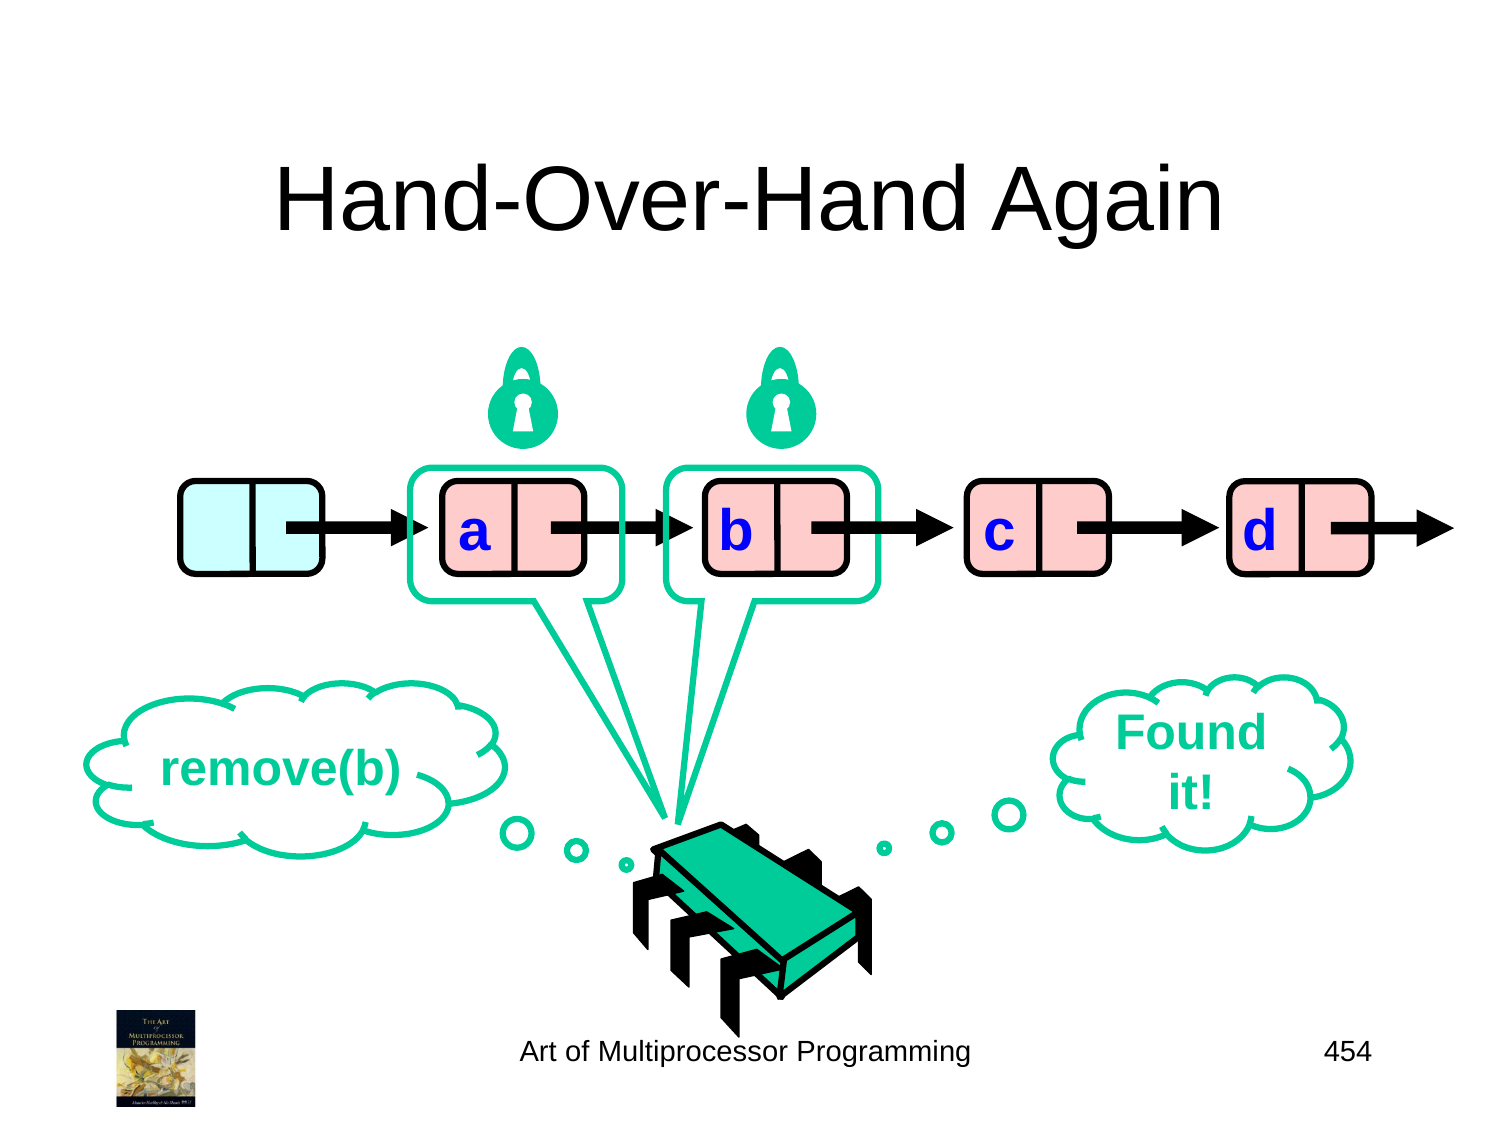

# Hand-Over-Hand Again

a

b

c

d

Found it!
remove(b)

Art of Multiprocessor Programming
454